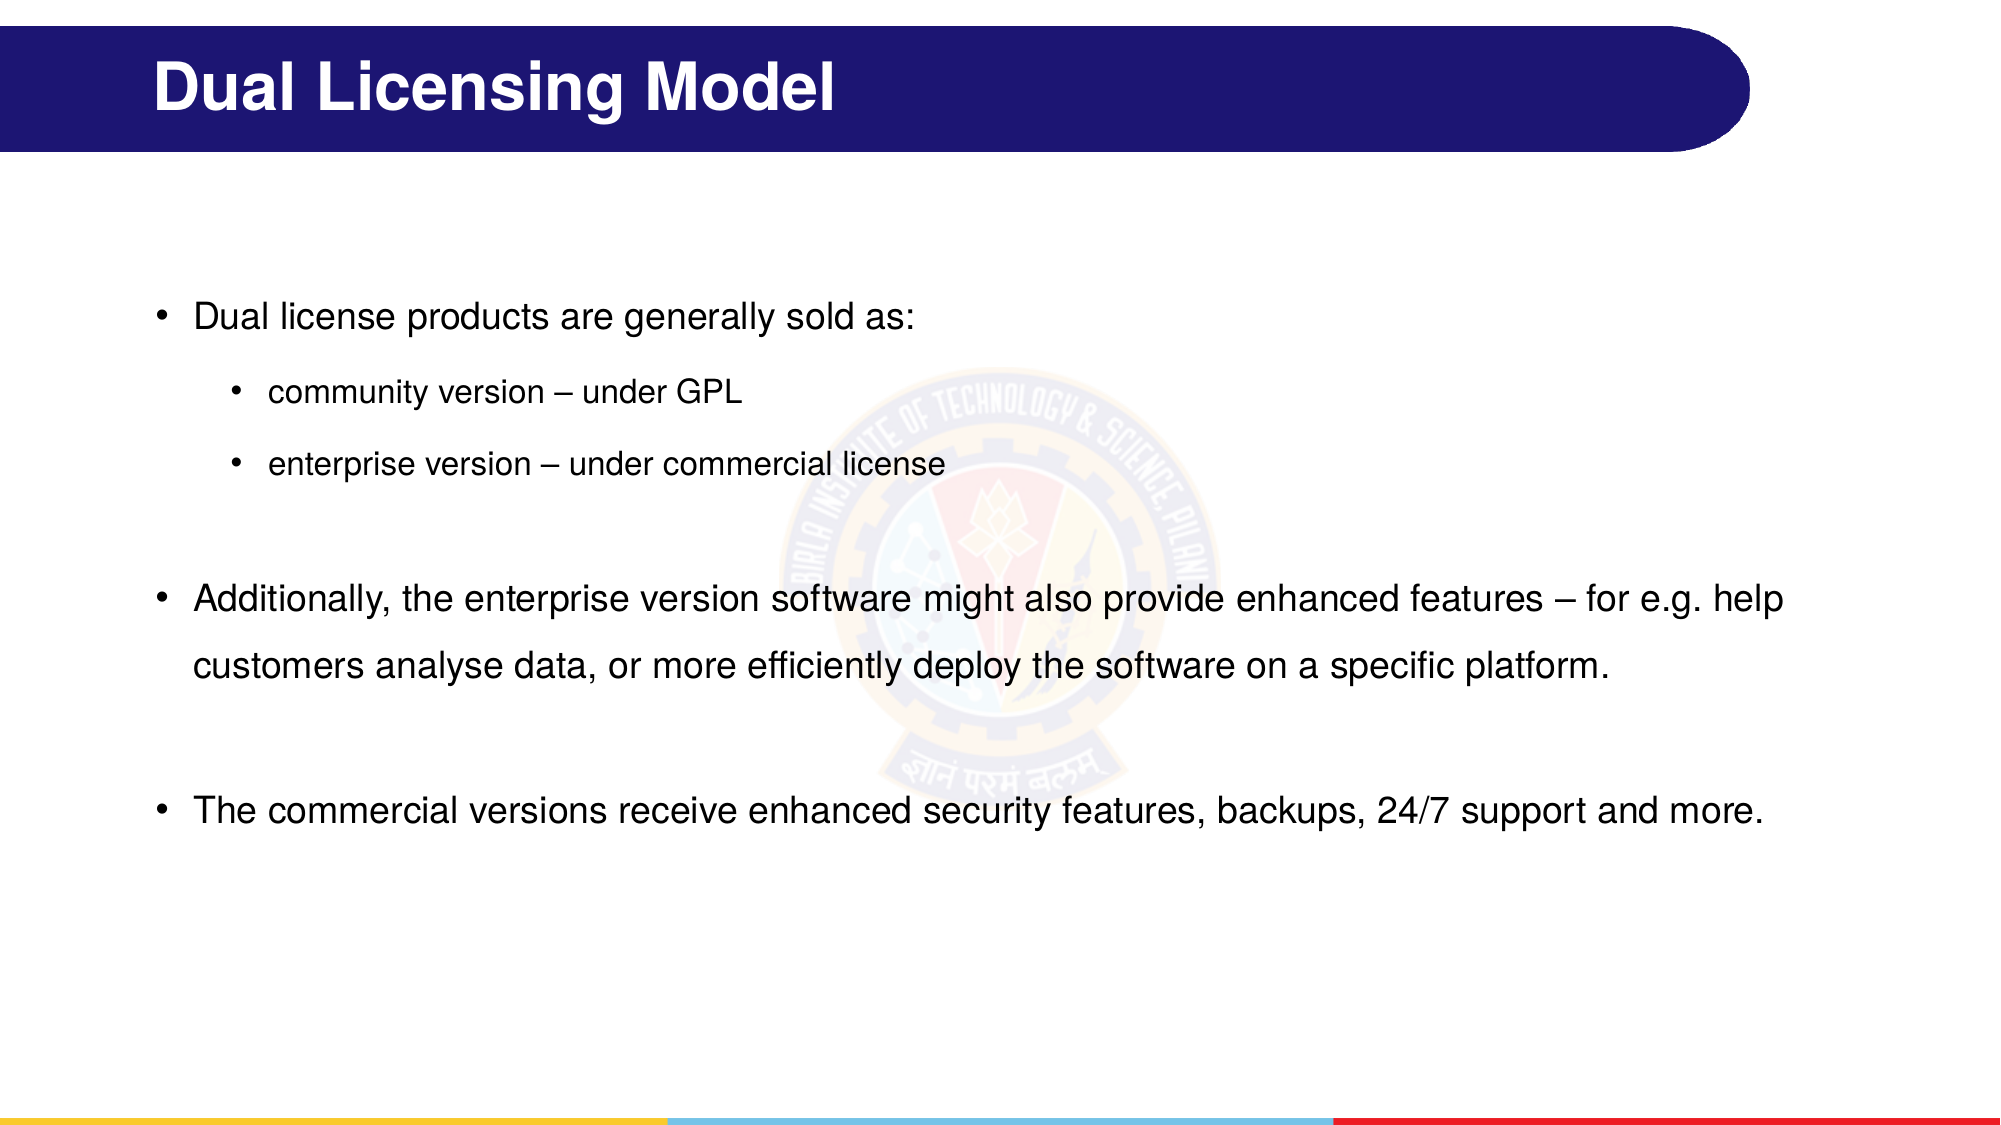

# Dual Licensing Model

Dual license products are generally sold as:
community version – under GPL
enterprise version – under commercial license

Additionally, the enterprise version software might also provide enhanced features – for e.g. help customers analyse data, or more efficiently deploy the software on a specific platform.

The commercial versions receive enhanced security features, backups, 24/7 support and more.